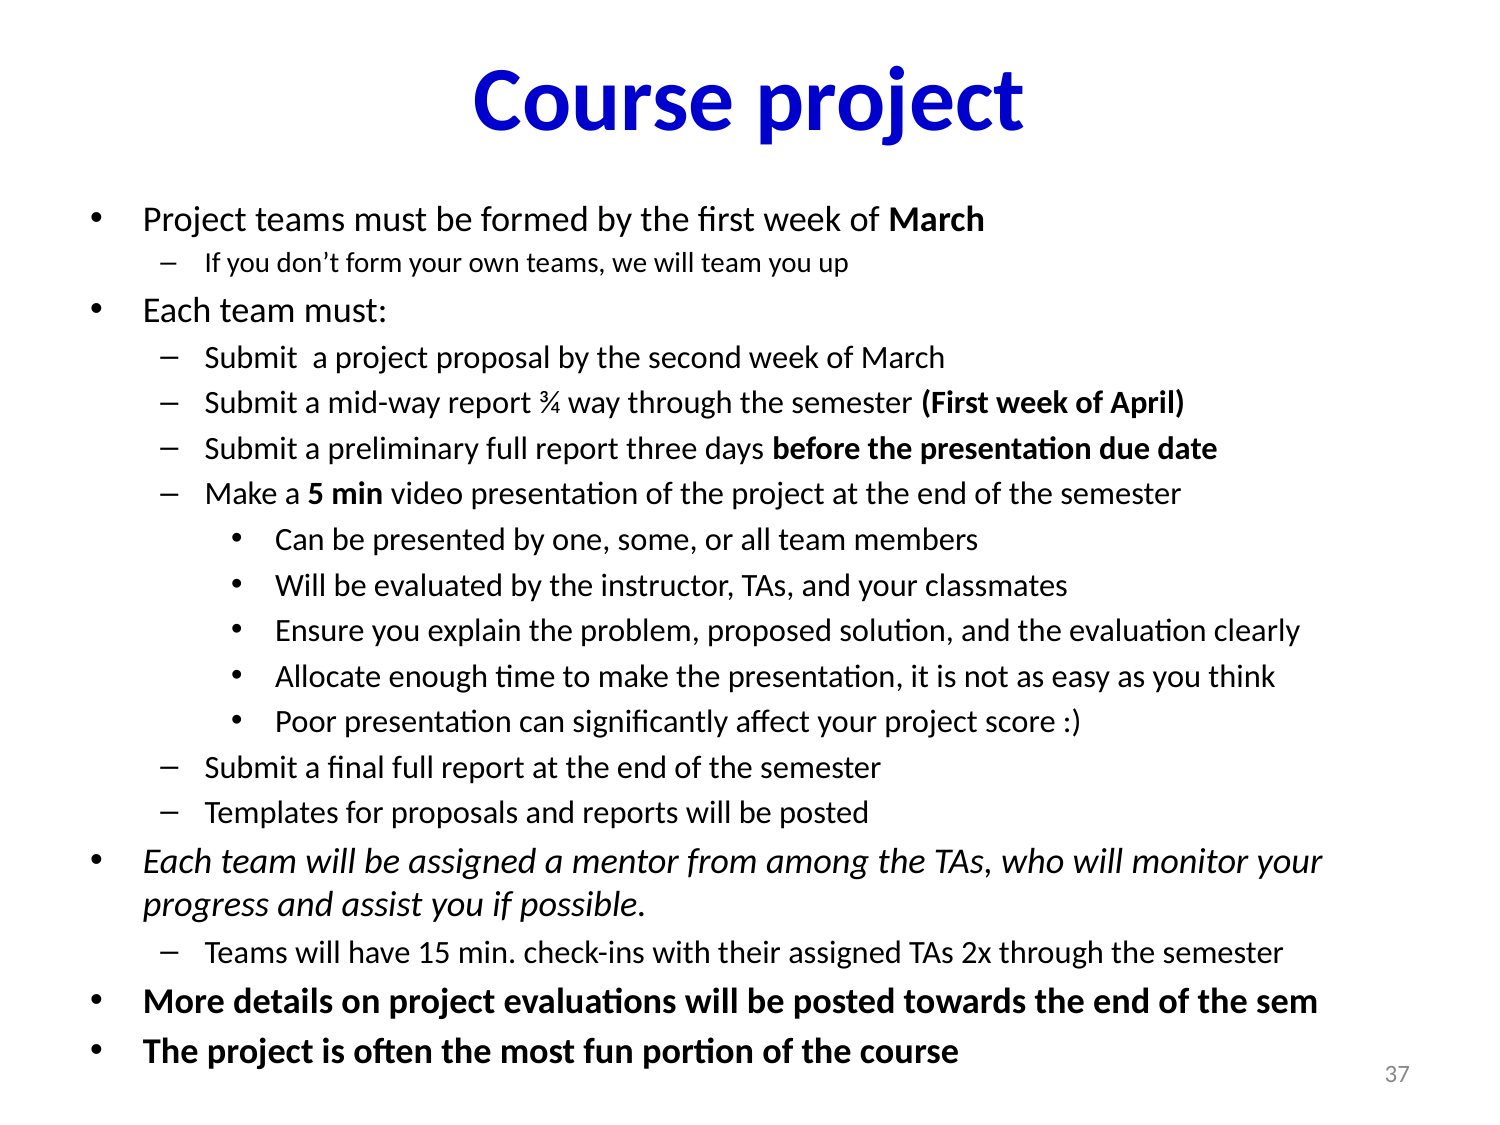

# Course project
Project teams must be formed by the first week of March
If you don’t form your own teams, we will team you up
Each team must:
Submit  a project proposal by the second week of March
Submit a mid-way report ¾ way through the semester (First week of April)
Submit a preliminary full report three days before the presentation due date
Make a 5 min video presentation of the project at the end of the semester
Can be presented by one, some, or all team members
Will be evaluated by the instructor, TAs, and your classmates
Ensure you explain the problem, proposed solution, and the evaluation clearly
Allocate enough time to make the presentation, it is not as easy as you think
Poor presentation can significantly affect your project score :)
Submit a final full report at the end of the semester
Templates for proposals and reports will be posted
Each team will be assigned a mentor from among the TAs, who will monitor your progress and assist you if possible.
Teams will have 15 min. check-ins with their assigned TAs 2x through the semester
More details on project evaluations will be posted towards the end of the sem
The project is often the most fun portion of the course
37